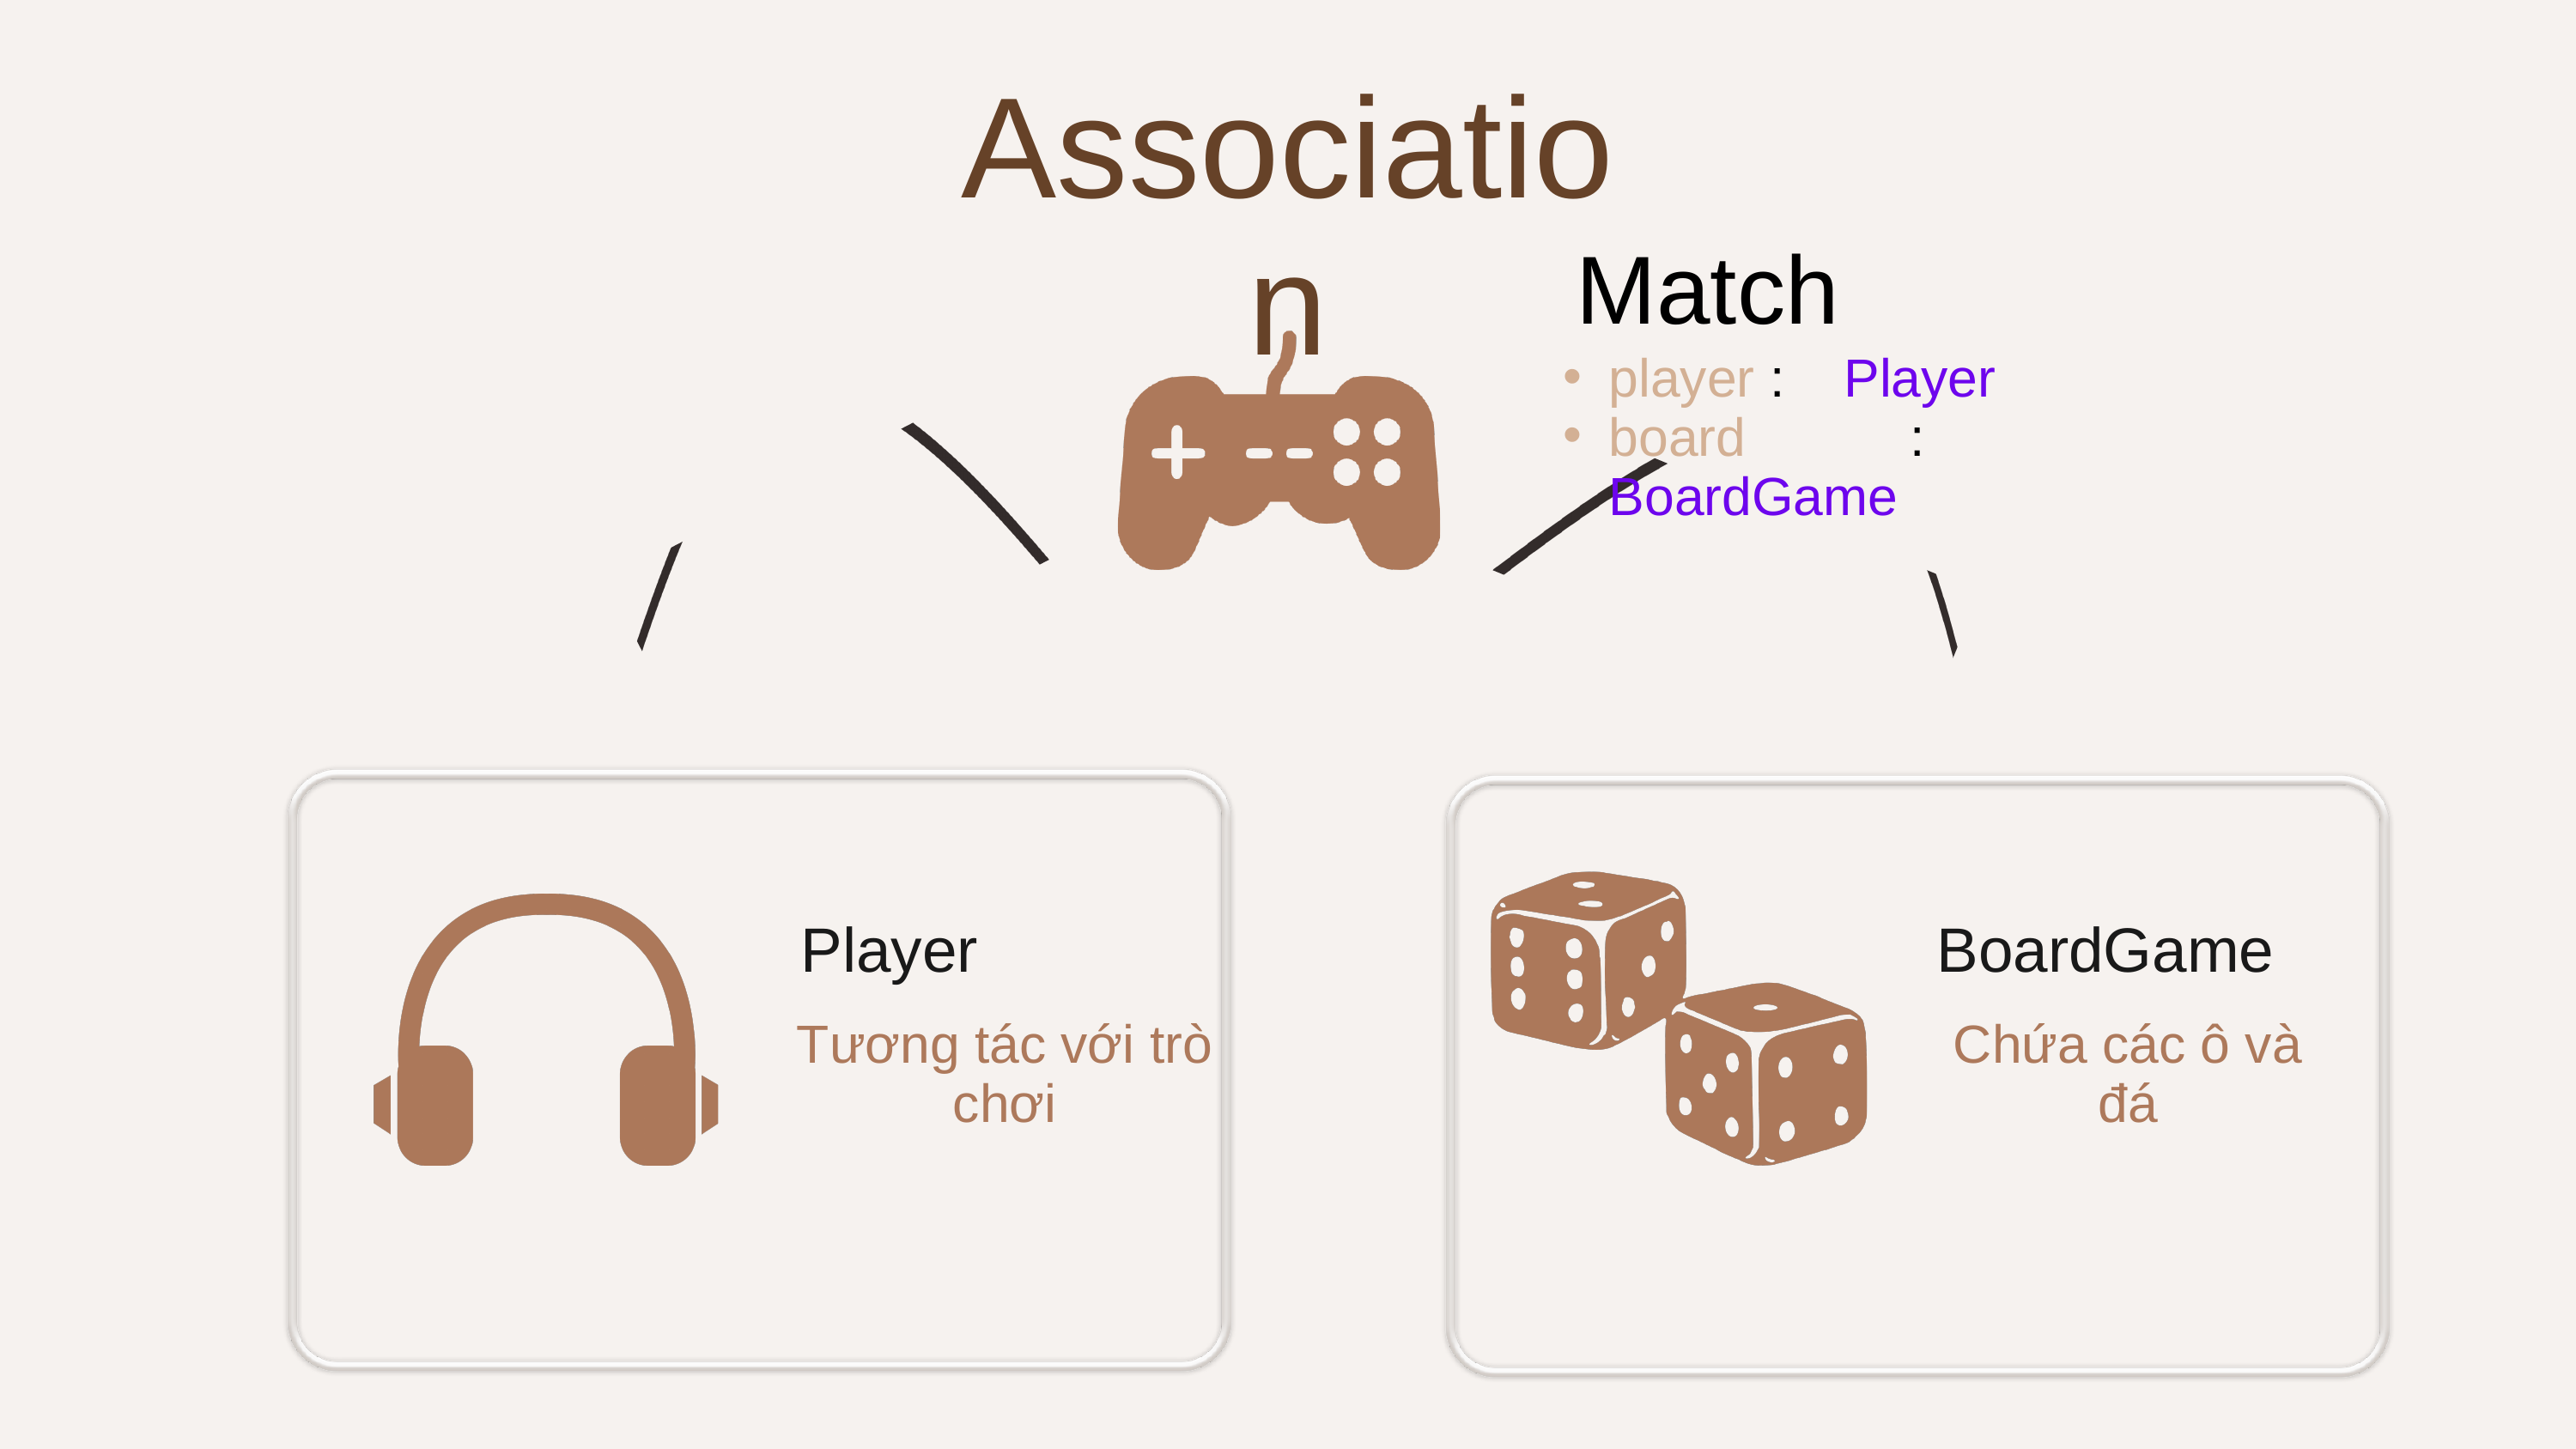

Association
Match

player :    Player
board  :   BoardGame

Player
BoardGame
Tương tác với trò chơi
Chứa các ô và đá